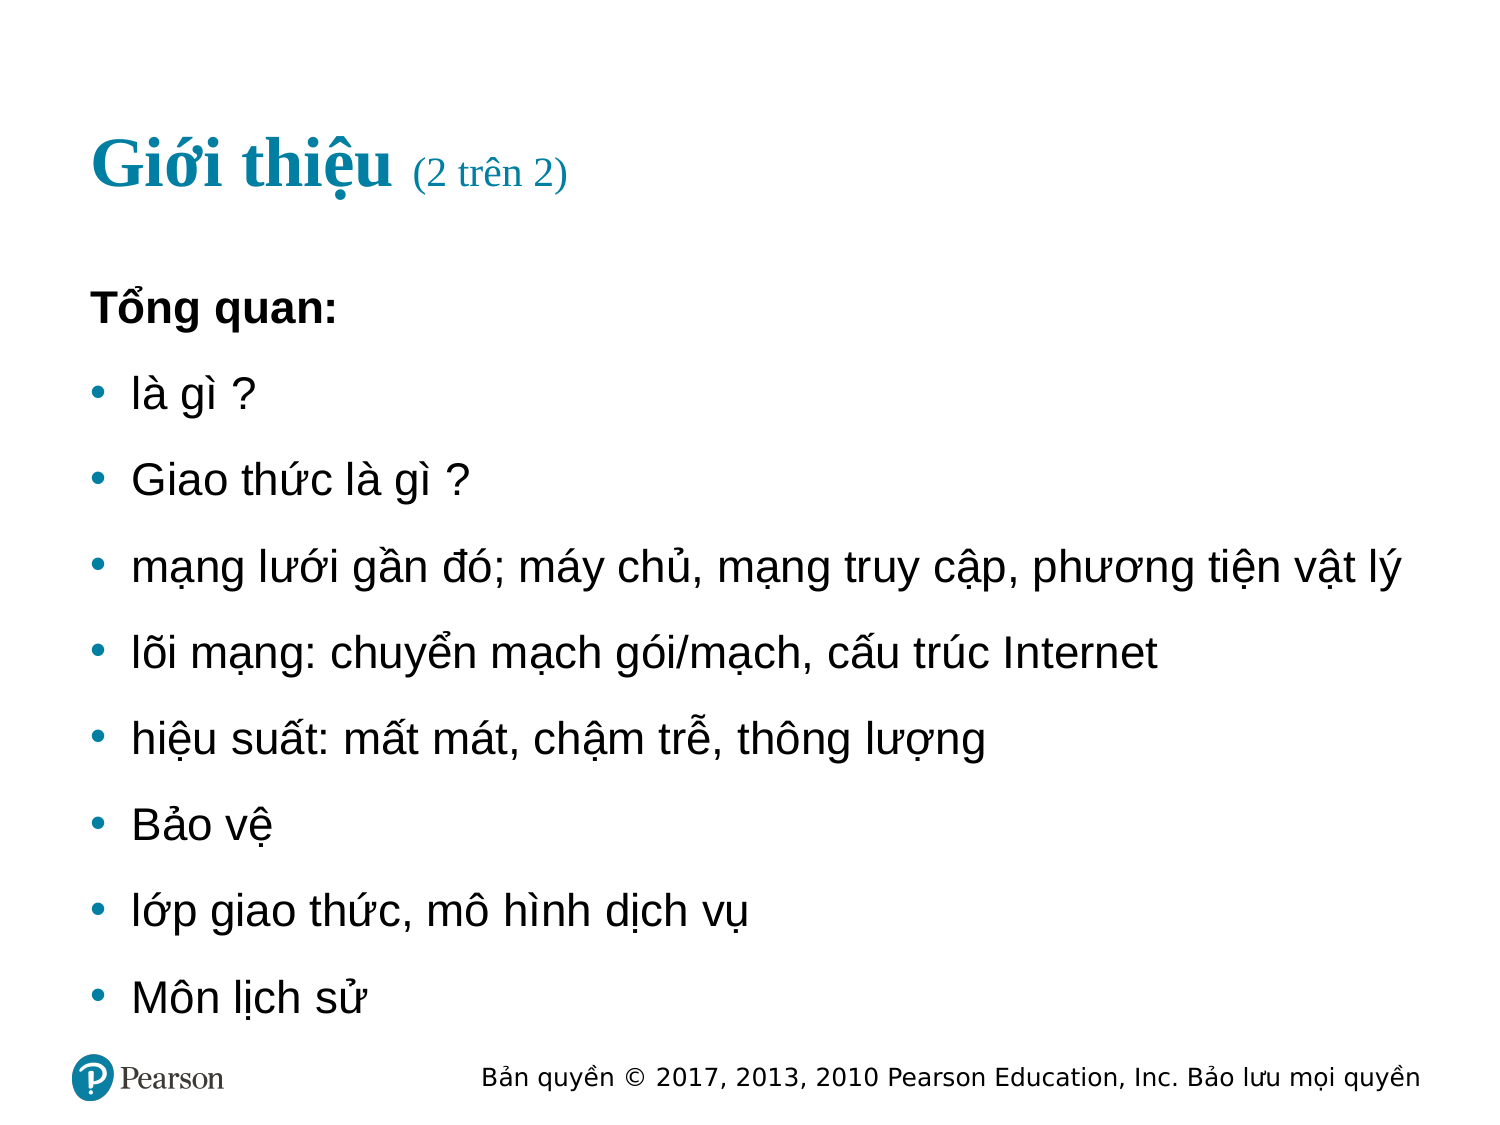

# Giới thiệu (2 trên 2)
Tổng quan:
là gì ?
Giao thức là gì ?
mạng lưới gần đó; máy chủ, mạng truy cập, phương tiện vật lý
lõi mạng: chuyển mạch gói/mạch, cấu trúc Internet
hiệu suất: mất mát, chậm trễ, thông lượng
Bảo vệ
lớp giao thức, mô hình dịch vụ
Môn lịch sử